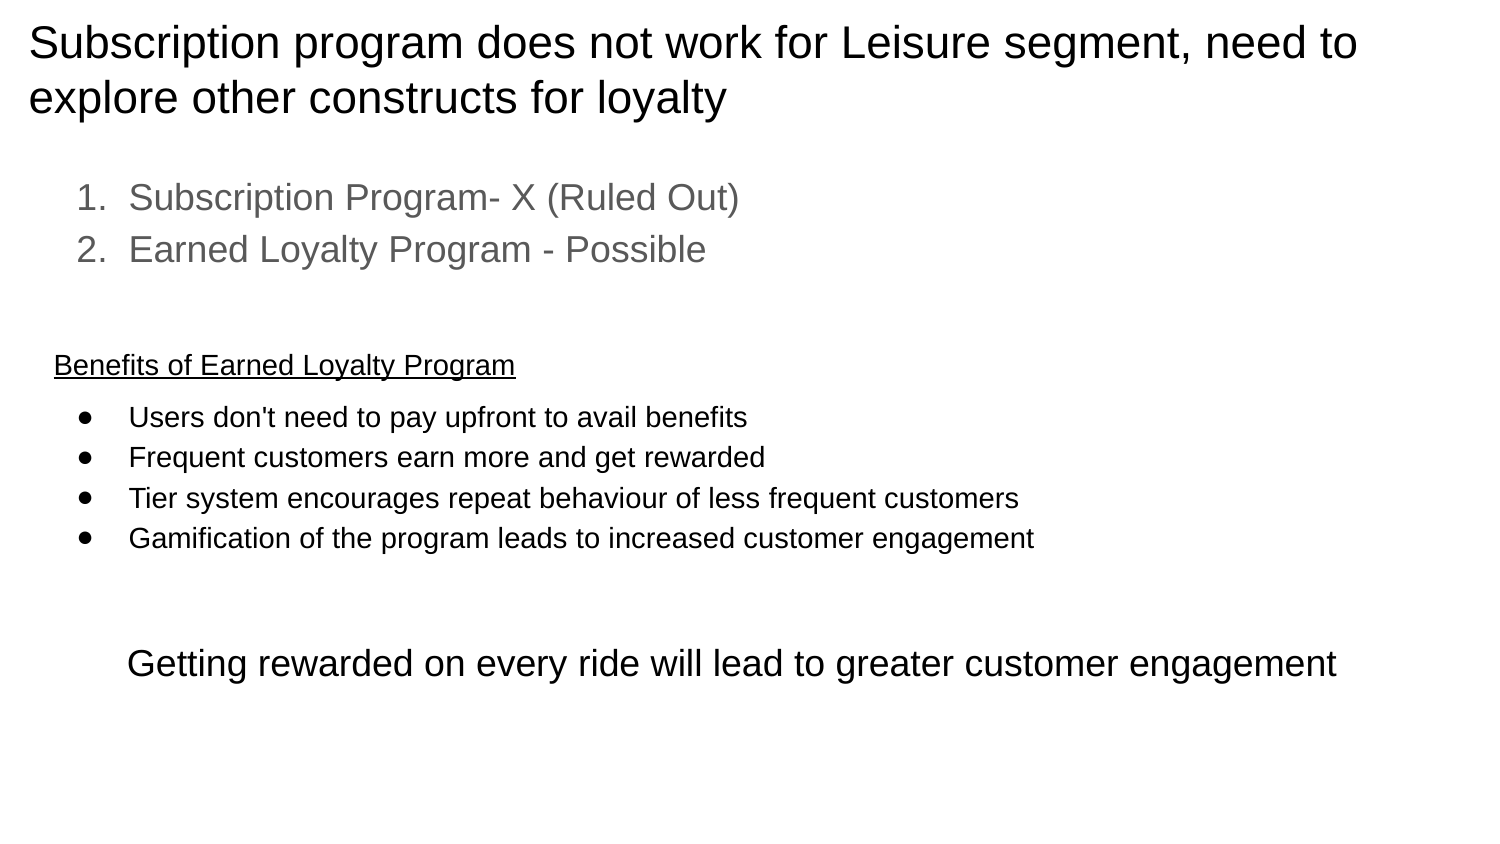

# Subscription program does not work for Leisure segment, need to explore other constructs for loyalty
Subscription Program- X (Ruled Out)
Earned Loyalty Program - Possible
Benefits of Earned Loyalty Program
Users don't need to pay upfront to avail benefits
Frequent customers earn more and get rewarded
Tier system encourages repeat behaviour of less frequent customers
Gamification of the program leads to increased customer engagement

Getting rewarded on every ride will lead to greater customer engagement